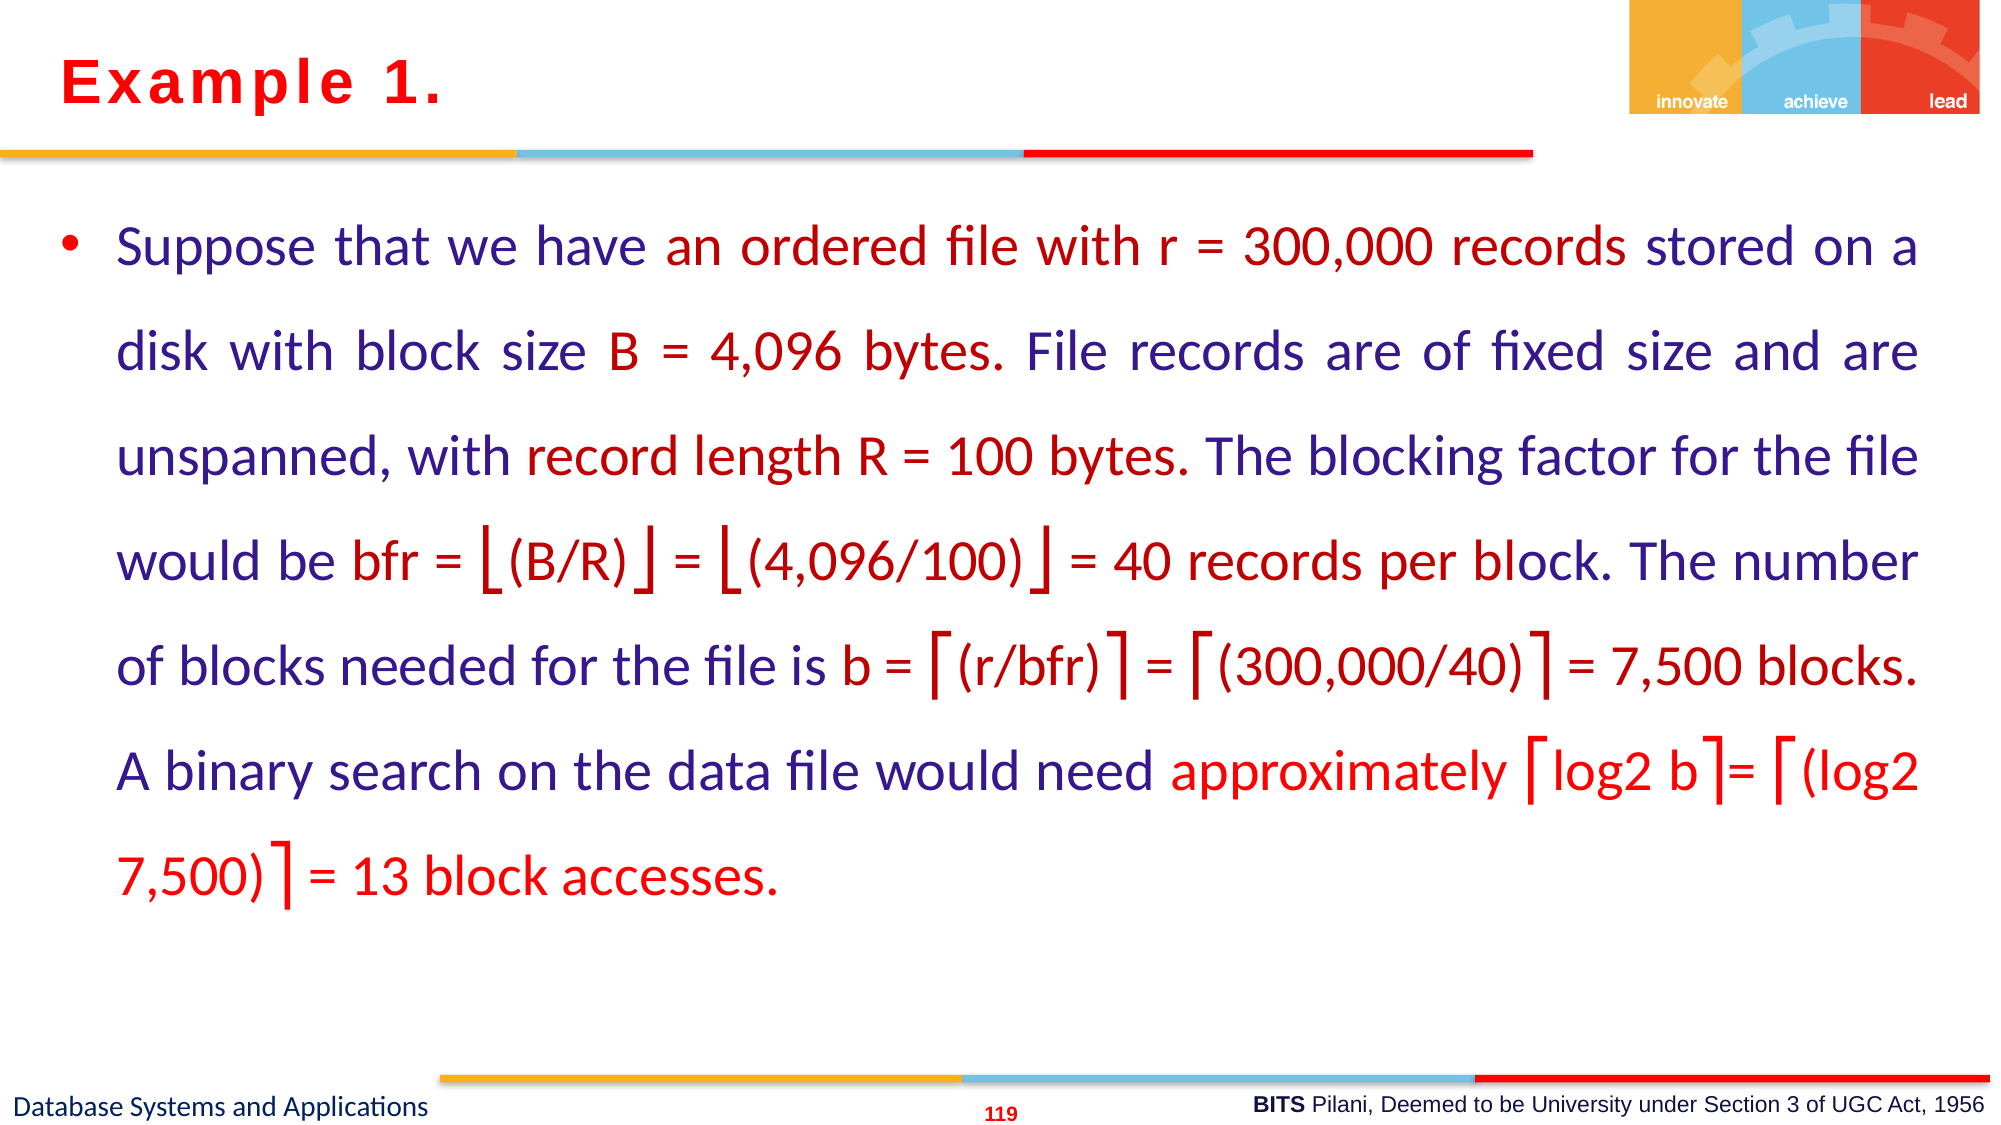

Example 1.
Suppose that we have an ordered file with r = 300,000 records stored on a disk with block size B = 4,096 bytes. File records are of fixed size and are unspanned, with record length R = 100 bytes. The blocking factor for the file would be bfr = ⎣(B/R)⎦ = ⎣(4,096/100)⎦ = 40 records per block. The number of blocks needed for the file is b = ⎡(r/bfr)⎤ = ⎡(300,000/40)⎤ = 7,500 blocks. A binary search on the data file would need approximately ⎡log2 b⎤= ⎡(log2 7,500)⎤ = 13 block accesses.